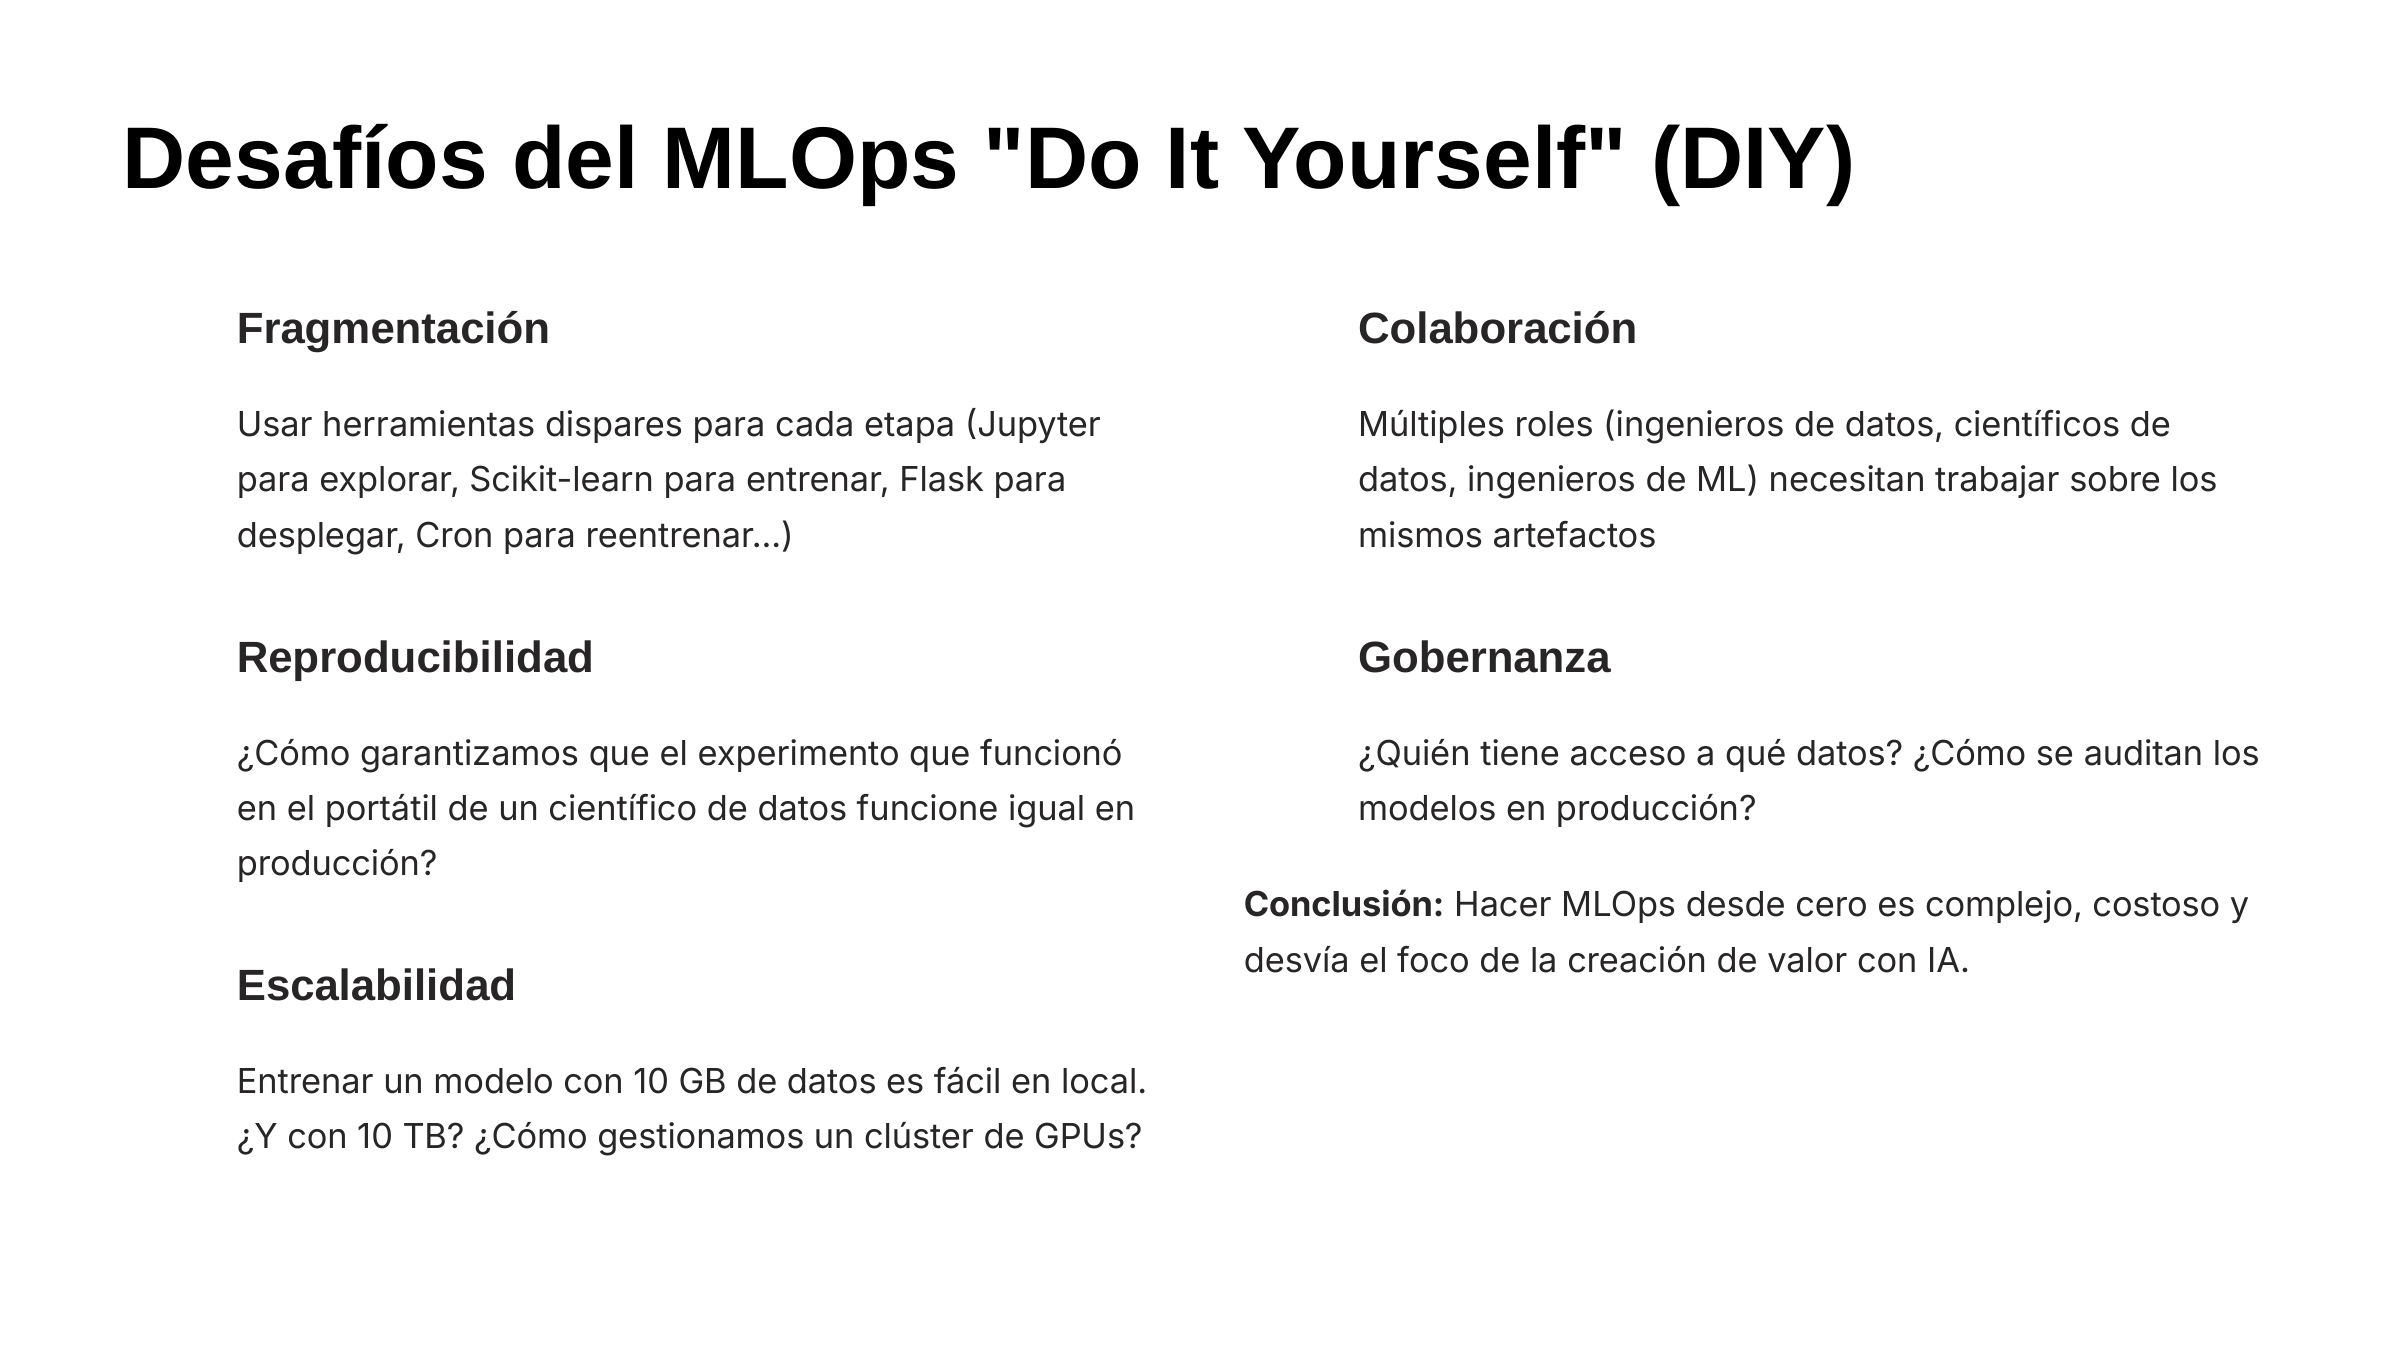

Desafíos del MLOps "Do It Yourself" (DIY)
Fragmentación
Colaboración
Usar herramientas dispares para cada etapa (Jupyter para explorar, Scikit-learn para entrenar, Flask para desplegar, Cron para reentrenar...)
Múltiples roles (ingenieros de datos, científicos de datos, ingenieros de ML) necesitan trabajar sobre los mismos artefactos
Reproducibilidad
Gobernanza
¿Cómo garantizamos que el experimento que funcionó en el portátil de un científico de datos funcione igual en producción?
¿Quién tiene acceso a qué datos? ¿Cómo se auditan los modelos en producción?
Conclusión: Hacer MLOps desde cero es complejo, costoso y desvía el foco de la creación de valor con IA.
Escalabilidad
Entrenar un modelo con 10 GB de datos es fácil en local. ¿Y con 10 TB? ¿Cómo gestionamos un clúster de GPUs?